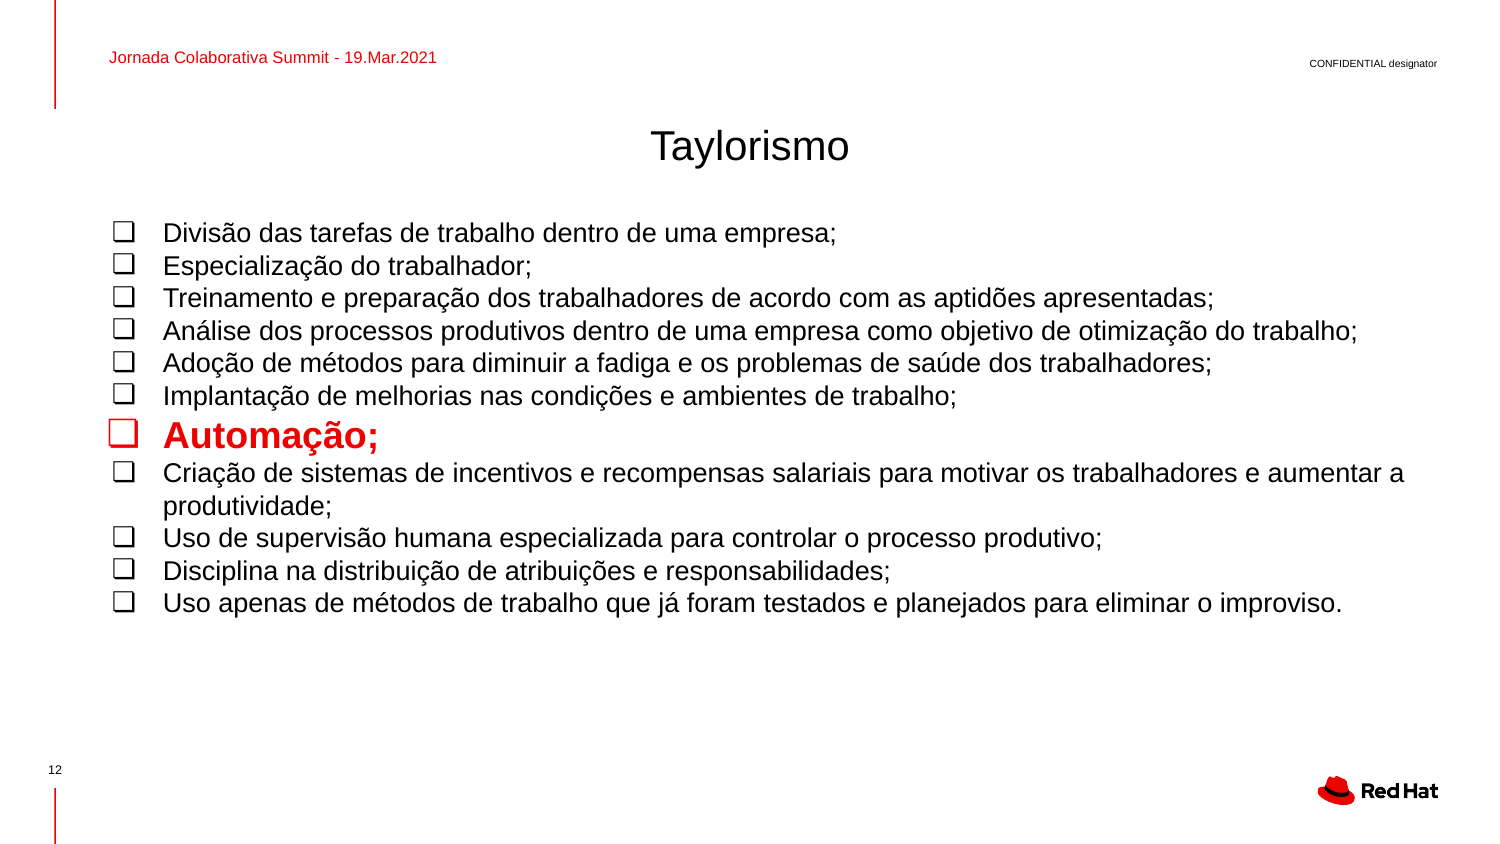

Jornada Colaborativa Summit - 19.Mar.2021
# Taylorismo
Divisão das tarefas de trabalho dentro de uma empresa;
Especialização do trabalhador;
Treinamento e preparação dos trabalhadores de acordo com as aptidões apresentadas;
Análise dos processos produtivos dentro de uma empresa como objetivo de otimização do trabalho;
Adoção de métodos para diminuir a fadiga e os problemas de saúde dos trabalhadores;
Implantação de melhorias nas condições e ambientes de trabalho;
Automação;
Criação de sistemas de incentivos e recompensas salariais para motivar os trabalhadores e aumentar a produtividade;
Uso de supervisão humana especializada para controlar o processo produtivo;
Disciplina na distribuição de atribuições e responsabilidades;
Uso apenas de métodos de trabalho que já foram testados e planejados para eliminar o improviso.
12